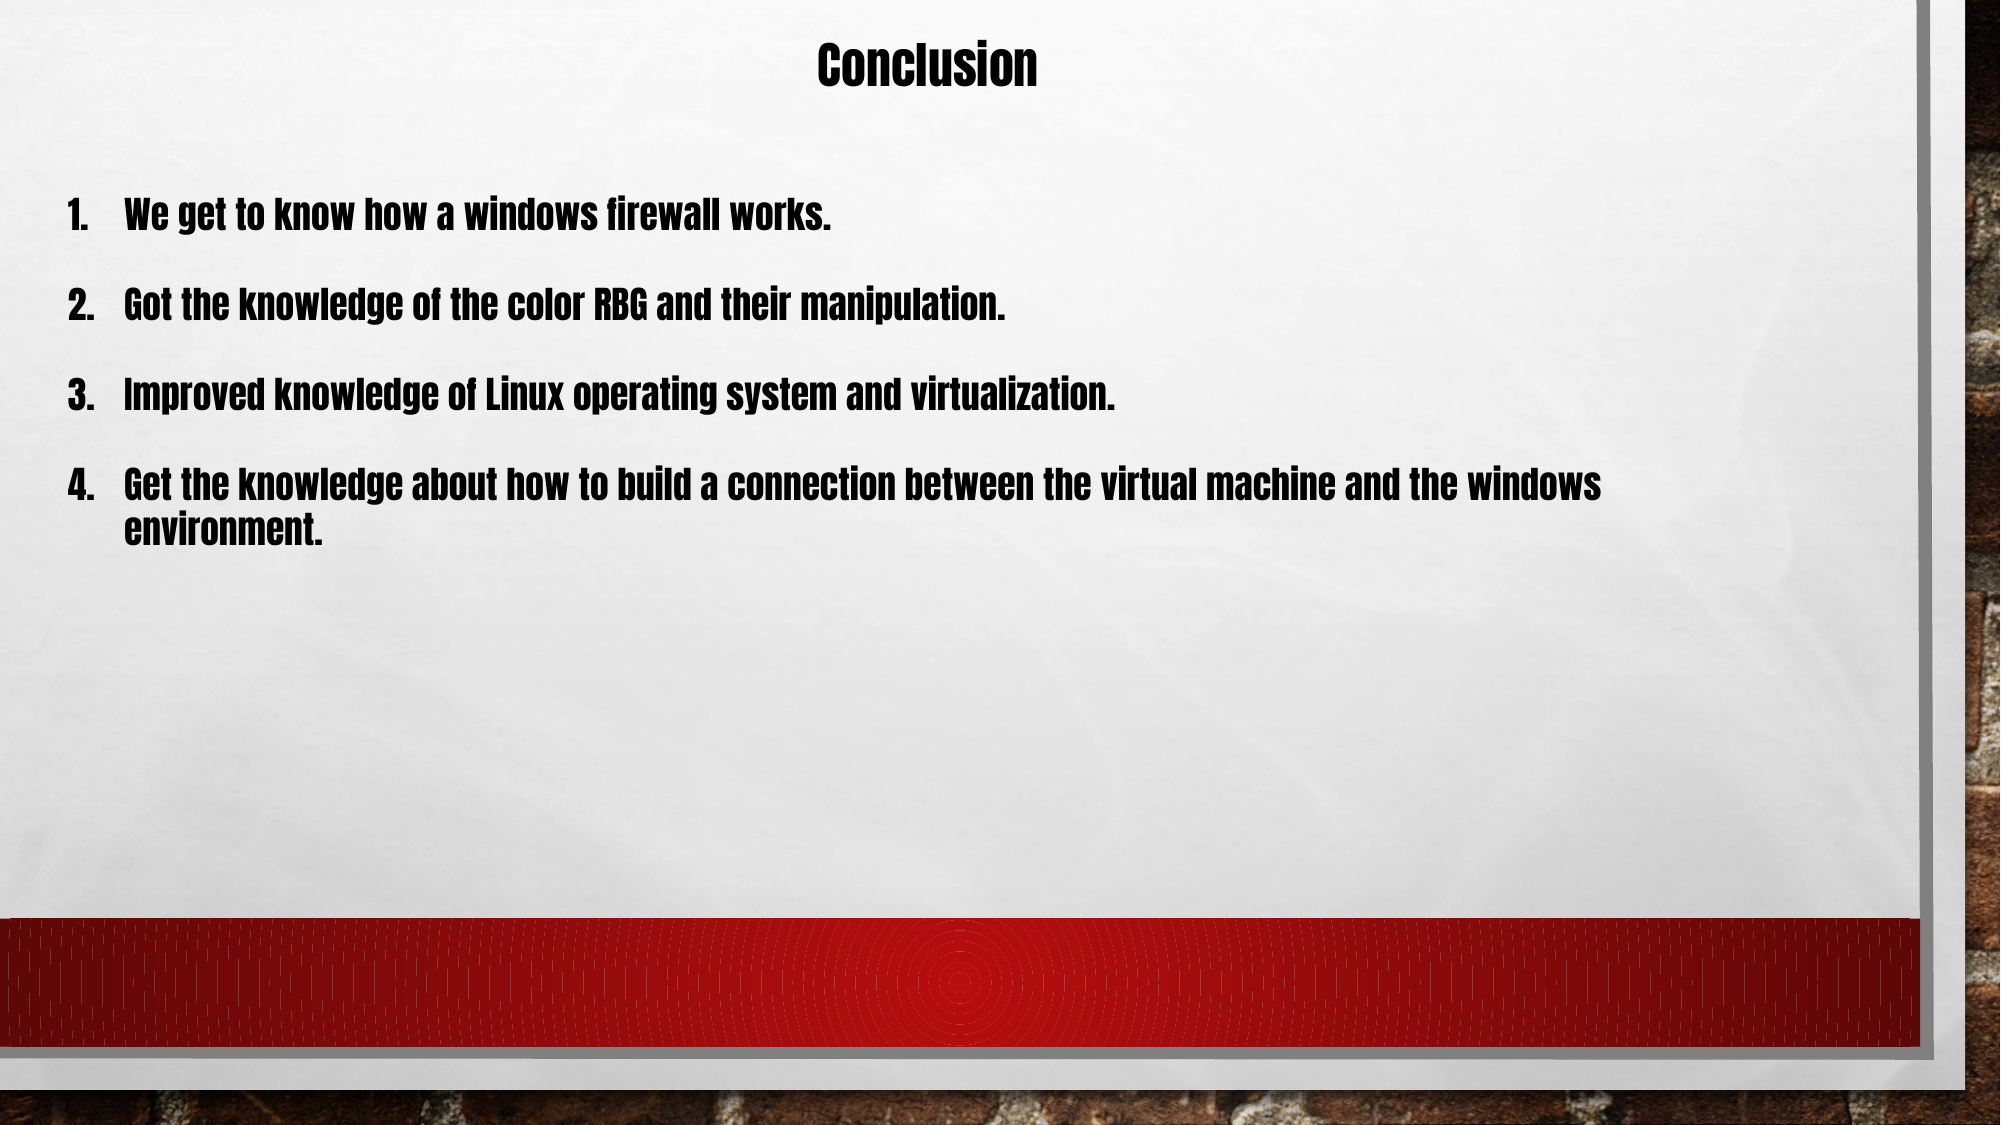

Conclusion
We get to know how a windows firewall works.

Got the knowledge of the color RBG and their manipulation.

Improved knowledge of Linux operating system and virtualization.

Get the knowledge about how to build a connection between the virtual machine and the windows environment.